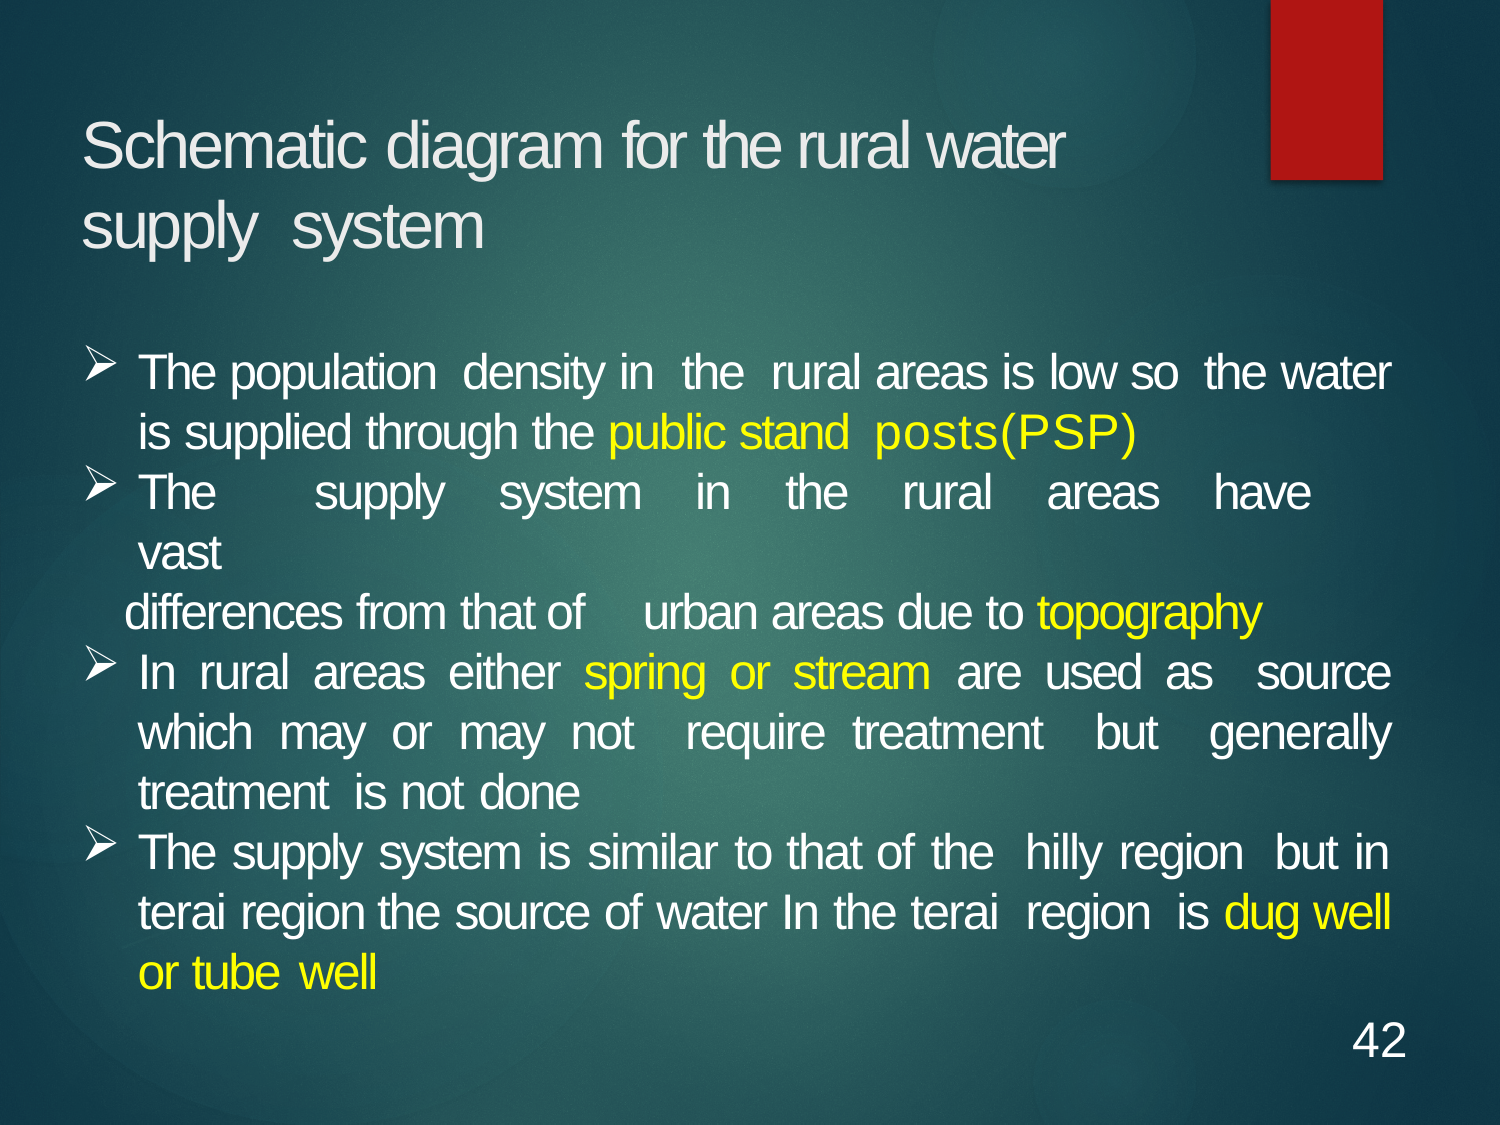

# Schematic diagram for the rural water supply  system
The population density in  the  rural areas is low so  the water is supplied through the public stand  posts(PSP)
The	supply	system	in	the	rural	areas	have	vast
differences from that of	urban areas due to topography
In rural areas either spring or stream are used as  source which may or may not  require treatment  but  generally treatment  is not done
The supply system is similar to that of the  hilly region  but in terai region the source of water In the terai  region is dug well or tube well

42